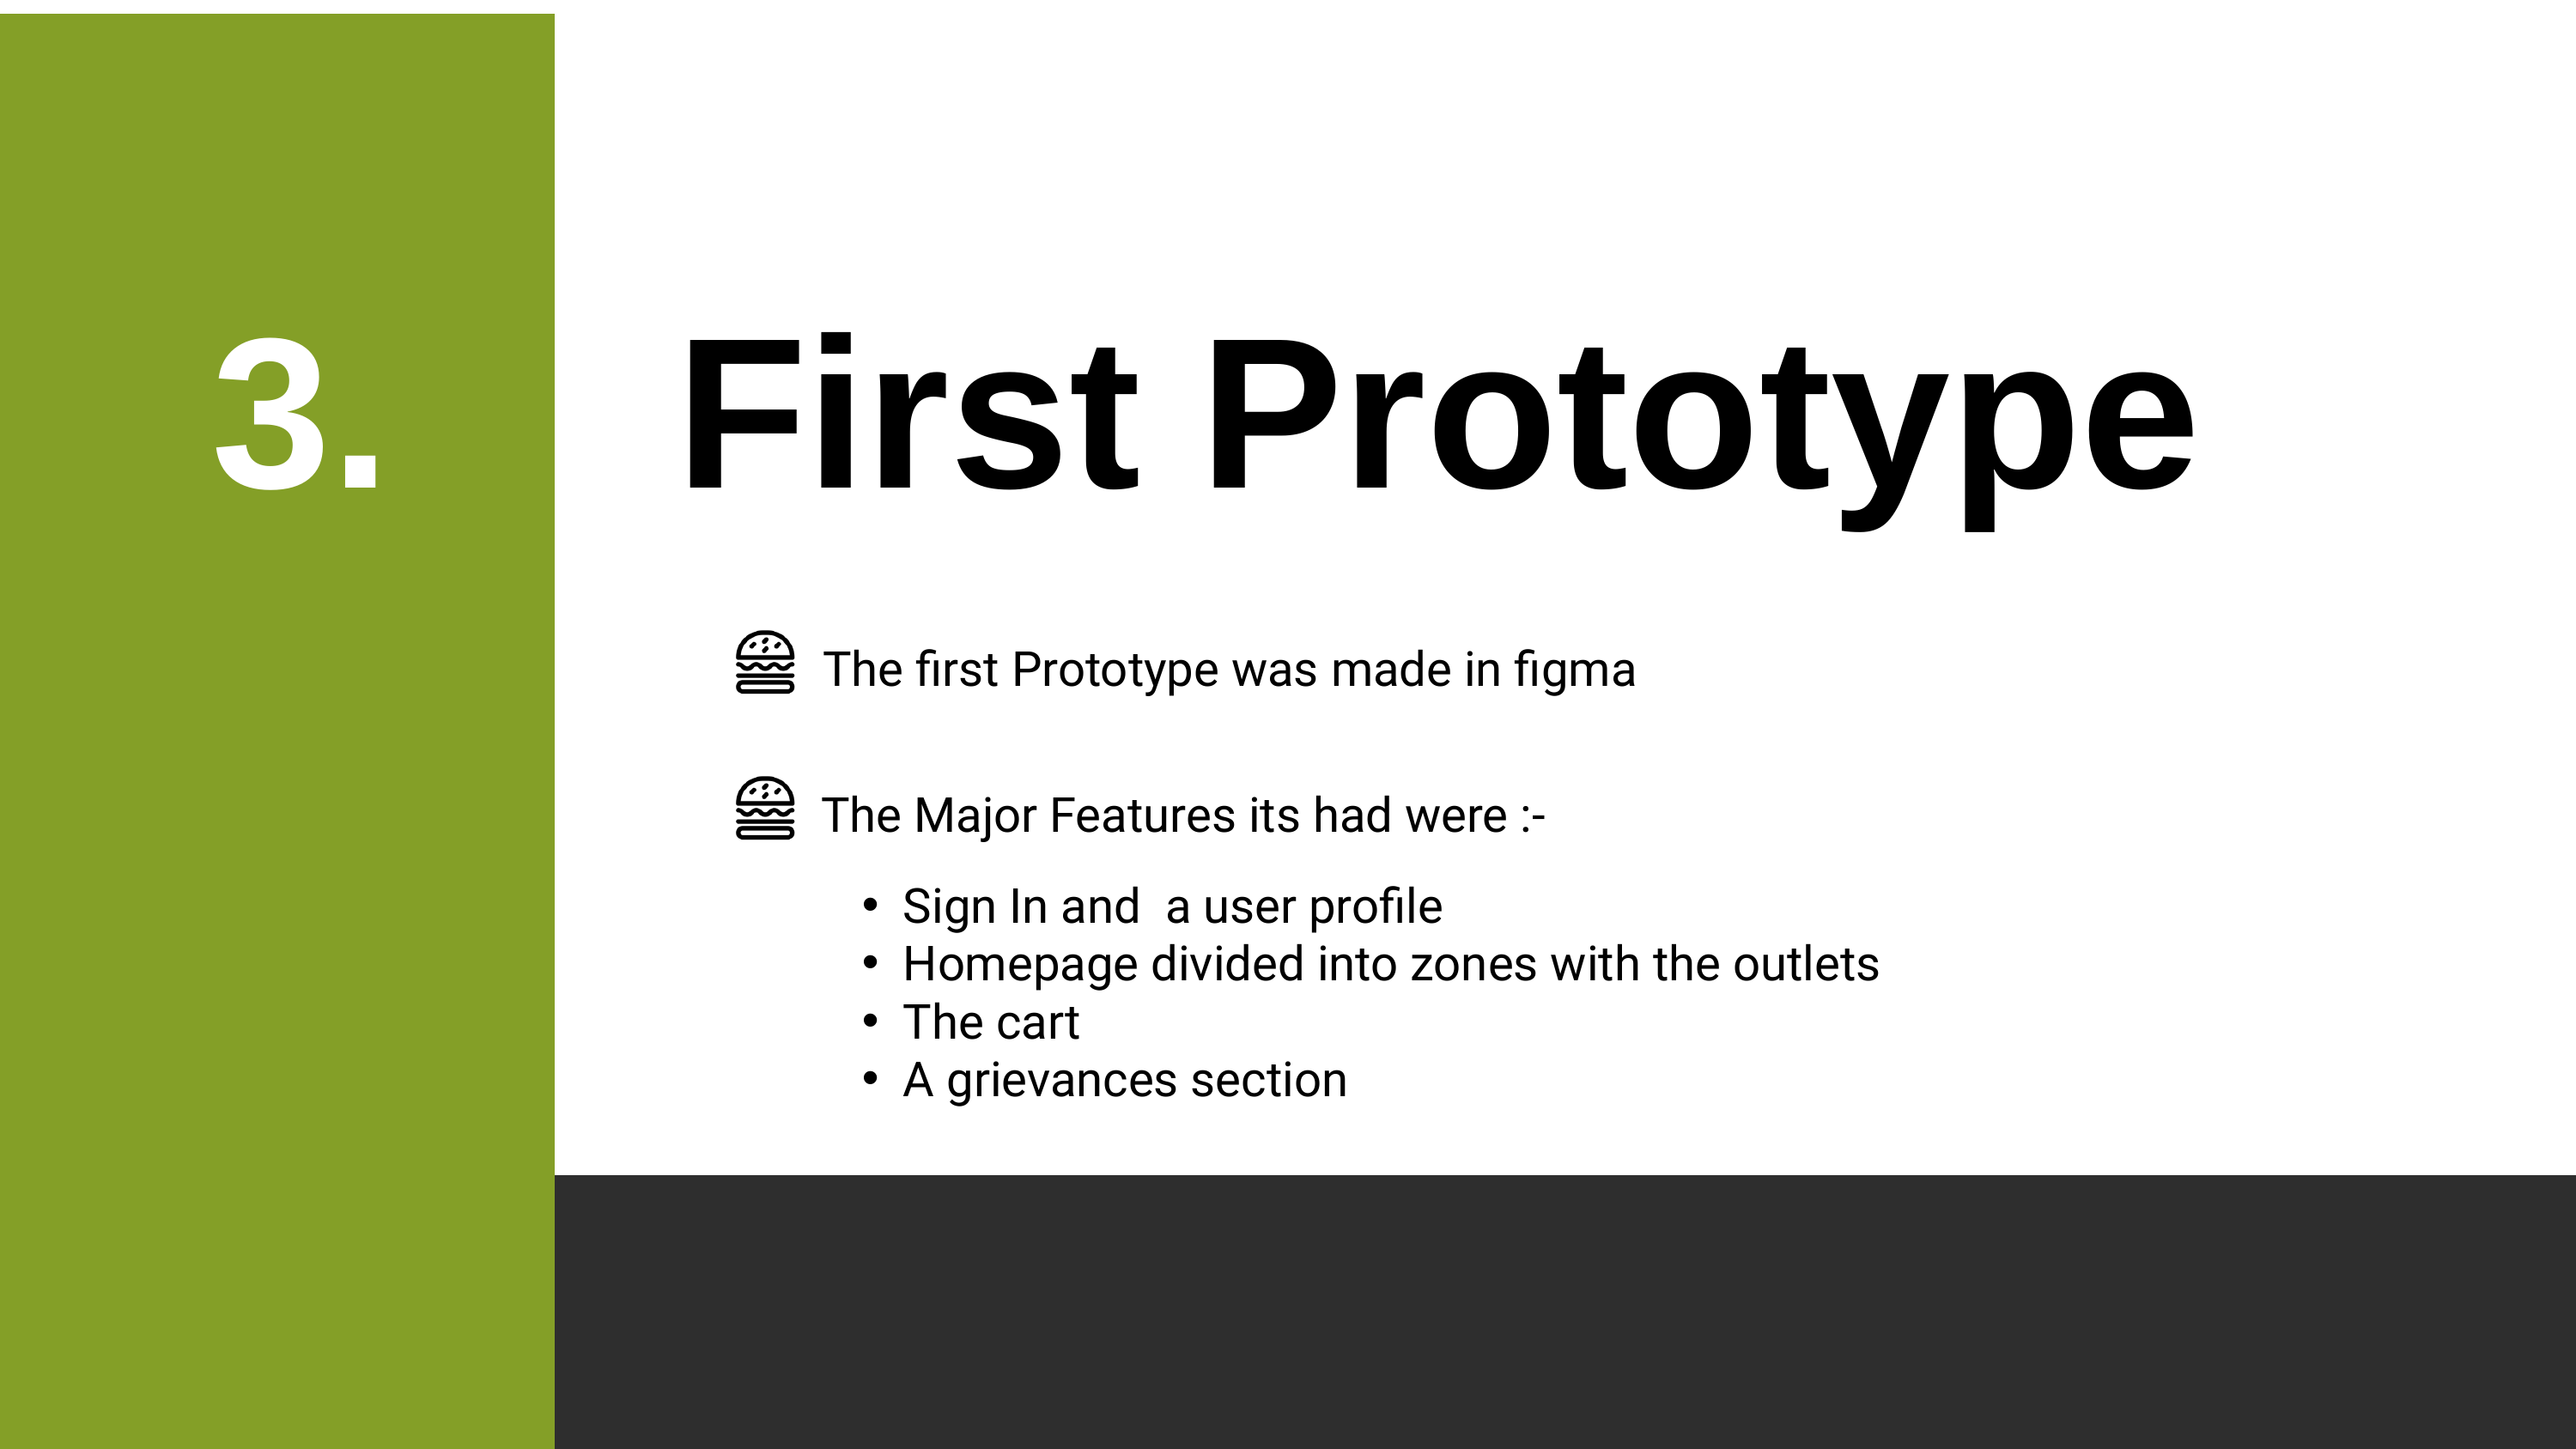

3.
First Prototype

The first Prototype was made in figma

The Major Features its had were :-
Sign In and  a user profile
Homepage divided into zones with the outlets
The cart
A grievances section